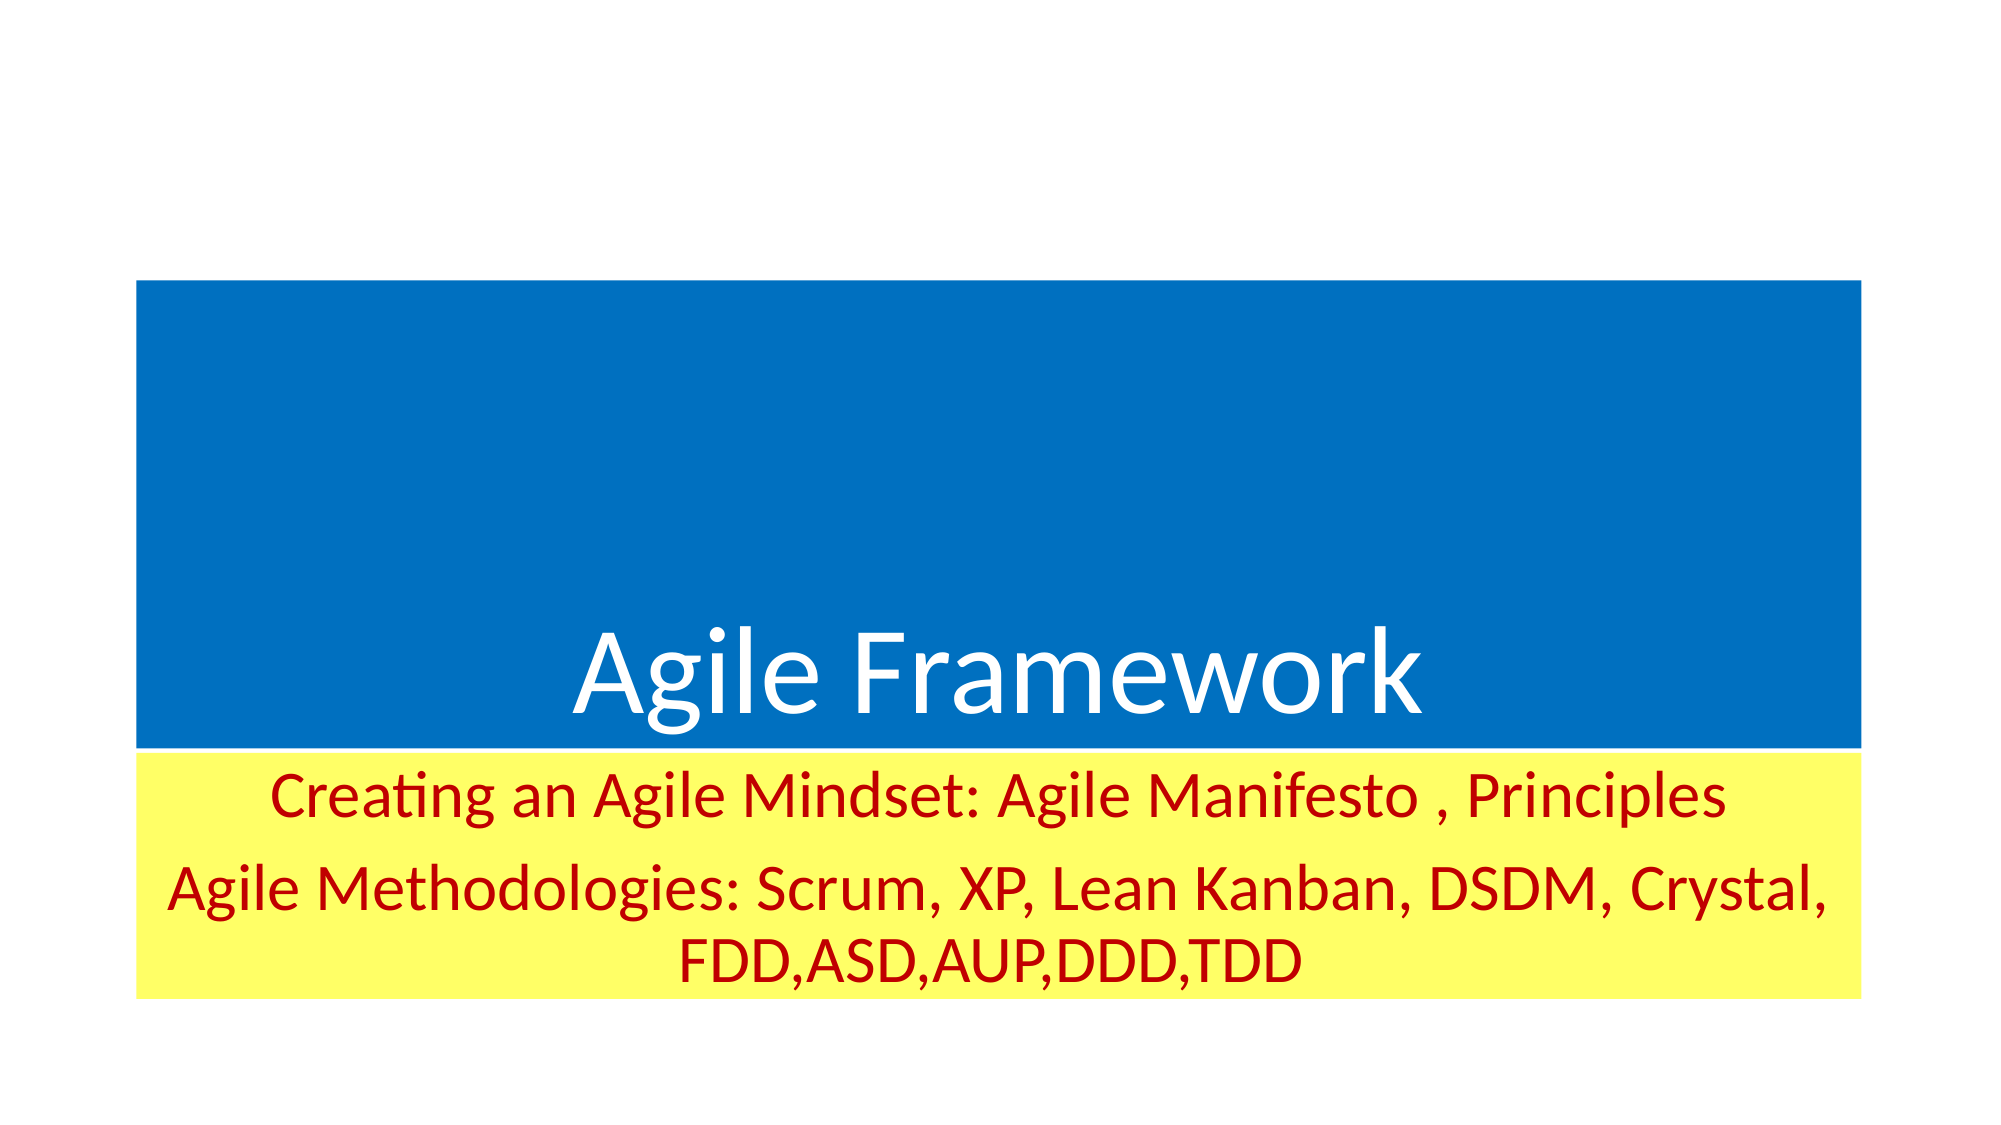

# Agile Framework
Creating an Agile Mindset: Agile Manifesto , Principles
Agile Methodologies: Scrum, XP, Lean Kanban, DSDM, Crystal, FDD,ASD,AUP,DDD,TDD